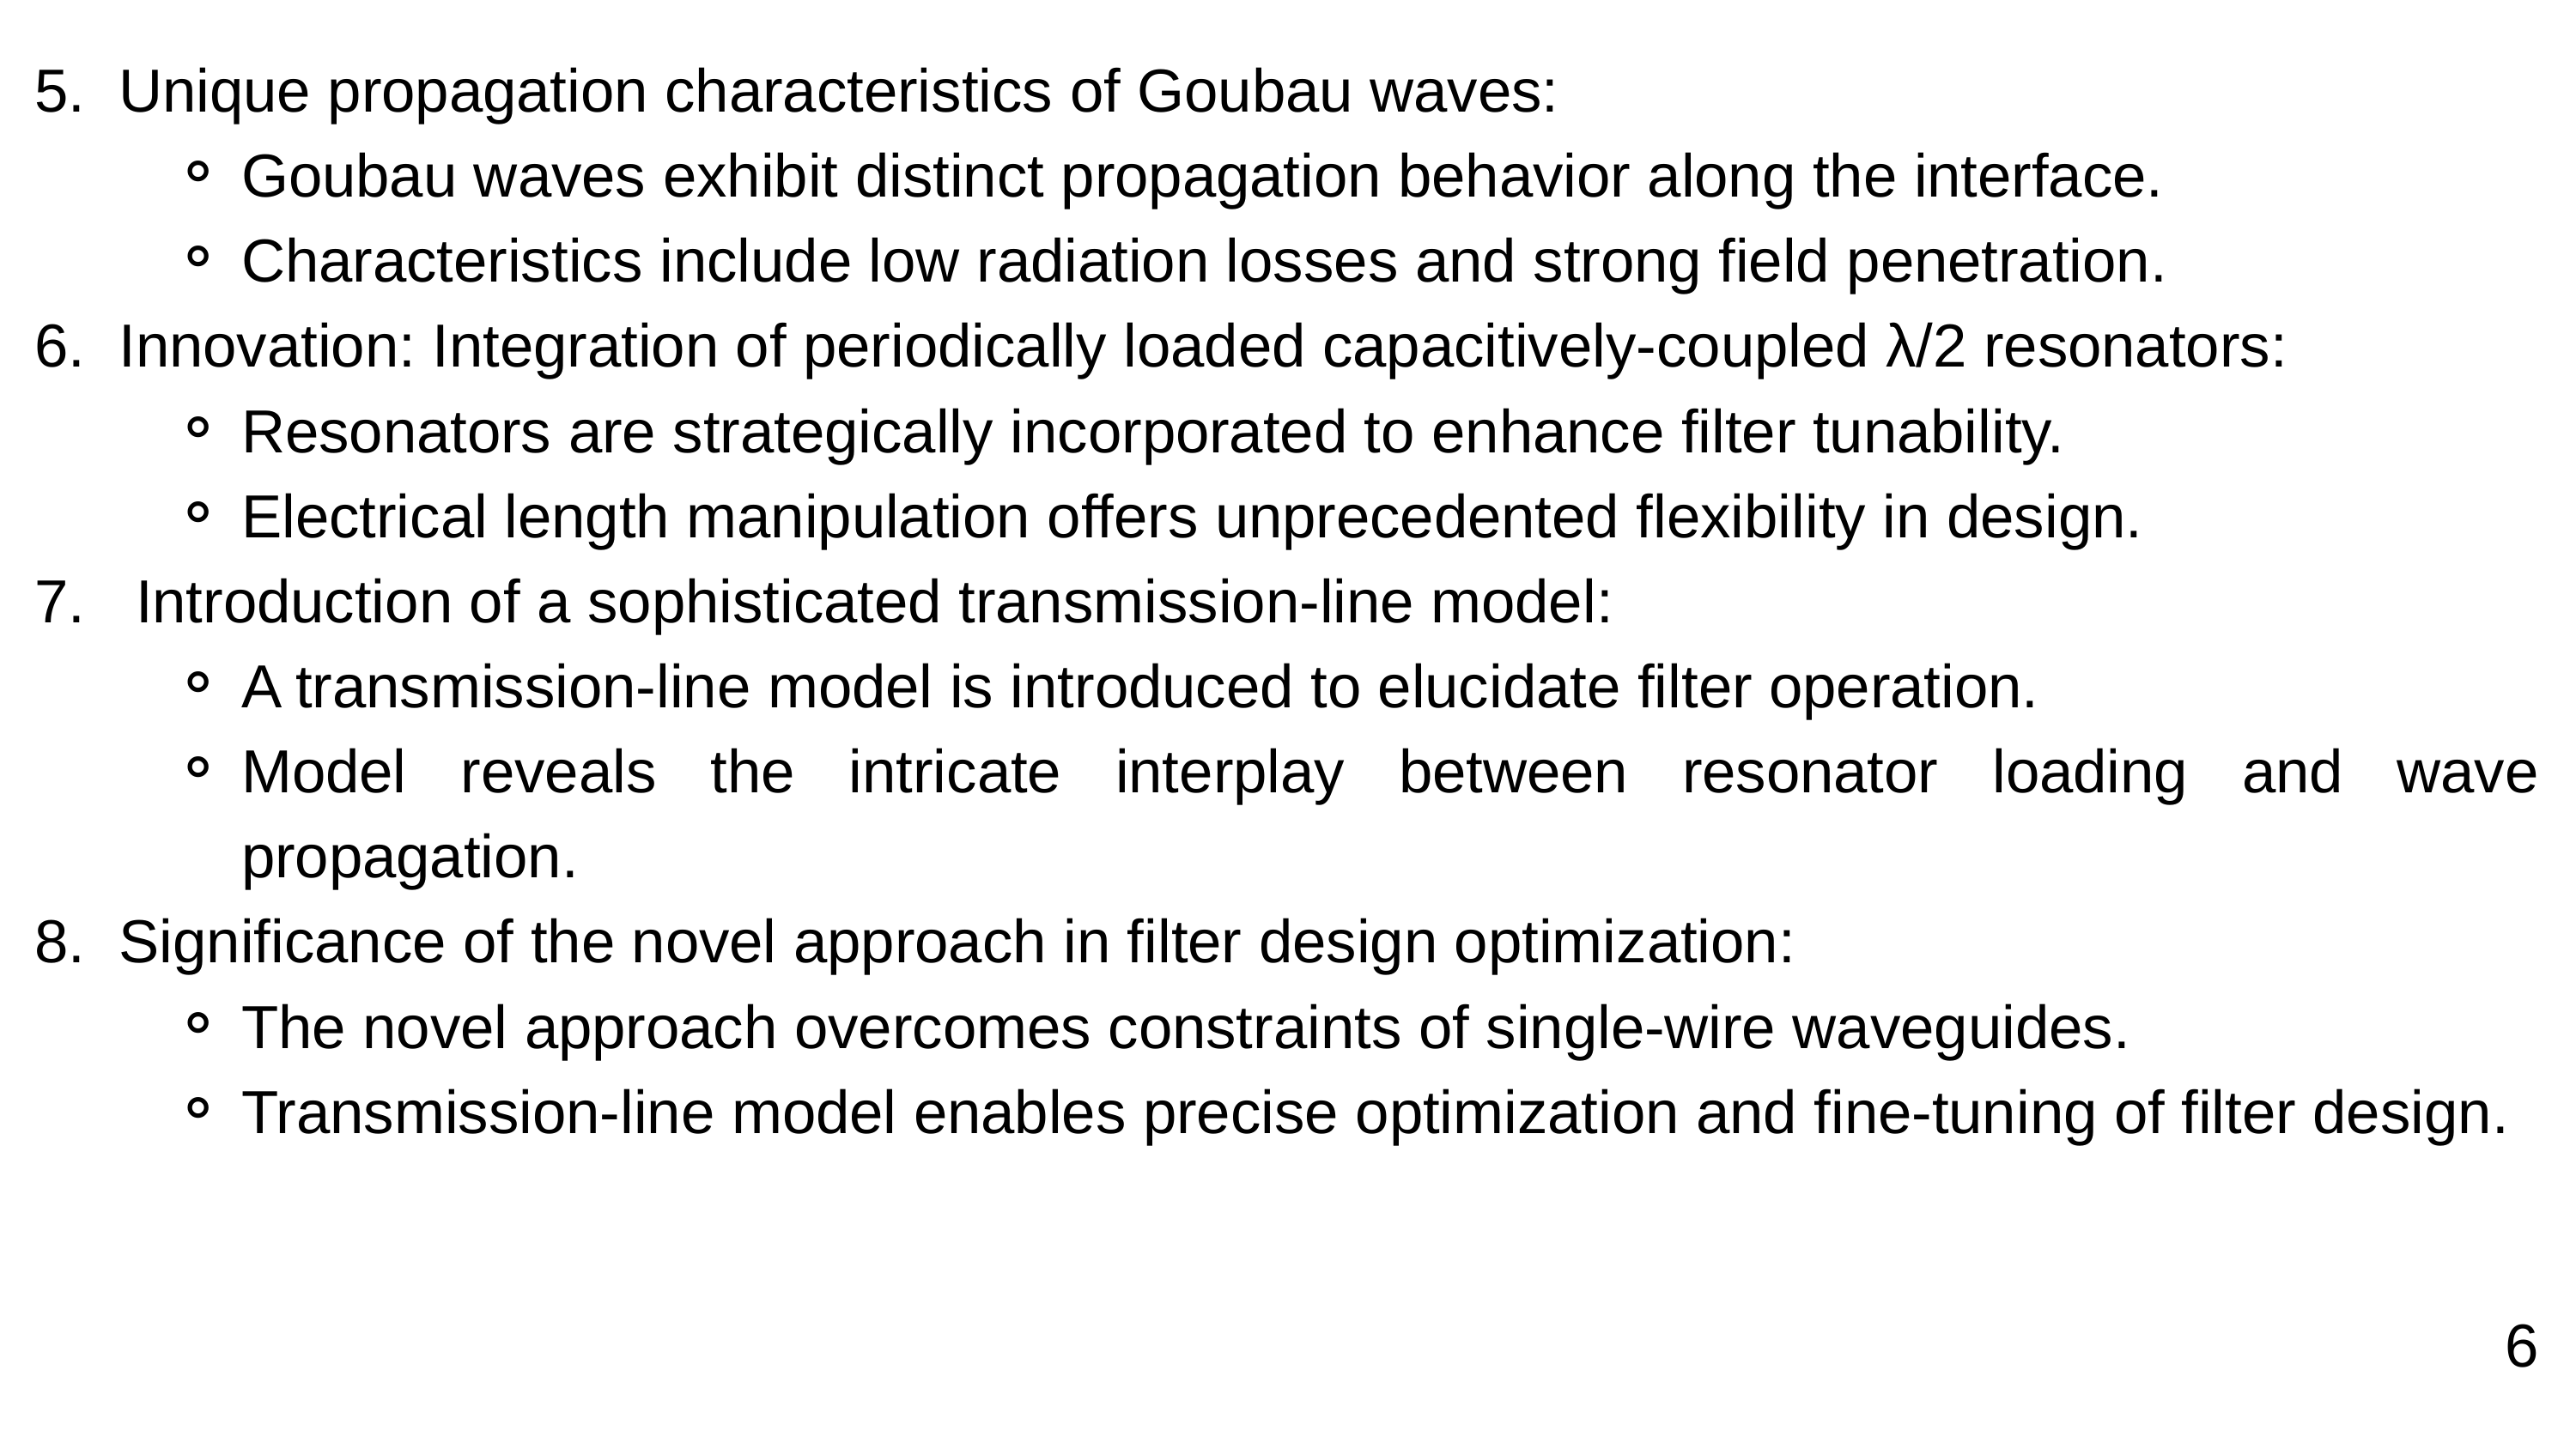

5.  Unique propagation characteristics of Goubau waves:
Goubau waves exhibit distinct propagation behavior along the interface.
Characteristics include low radiation losses and strong field penetration.
6.  Innovation: Integration of periodically loaded capacitively-coupled λ/2 resonators:
Resonators are strategically incorporated to enhance filter tunability.
Electrical length manipulation offers unprecedented flexibility in design.
7.   Introduction of a sophisticated transmission-line model:
A transmission-line model is introduced to elucidate filter operation.
Model reveals the intricate interplay between resonator loading and wave propagation.
8.  Significance of the novel approach in filter design optimization:
The novel approach overcomes constraints of single-wire waveguides.
Transmission-line model enables precise optimization and fine-tuning of filter design.

6